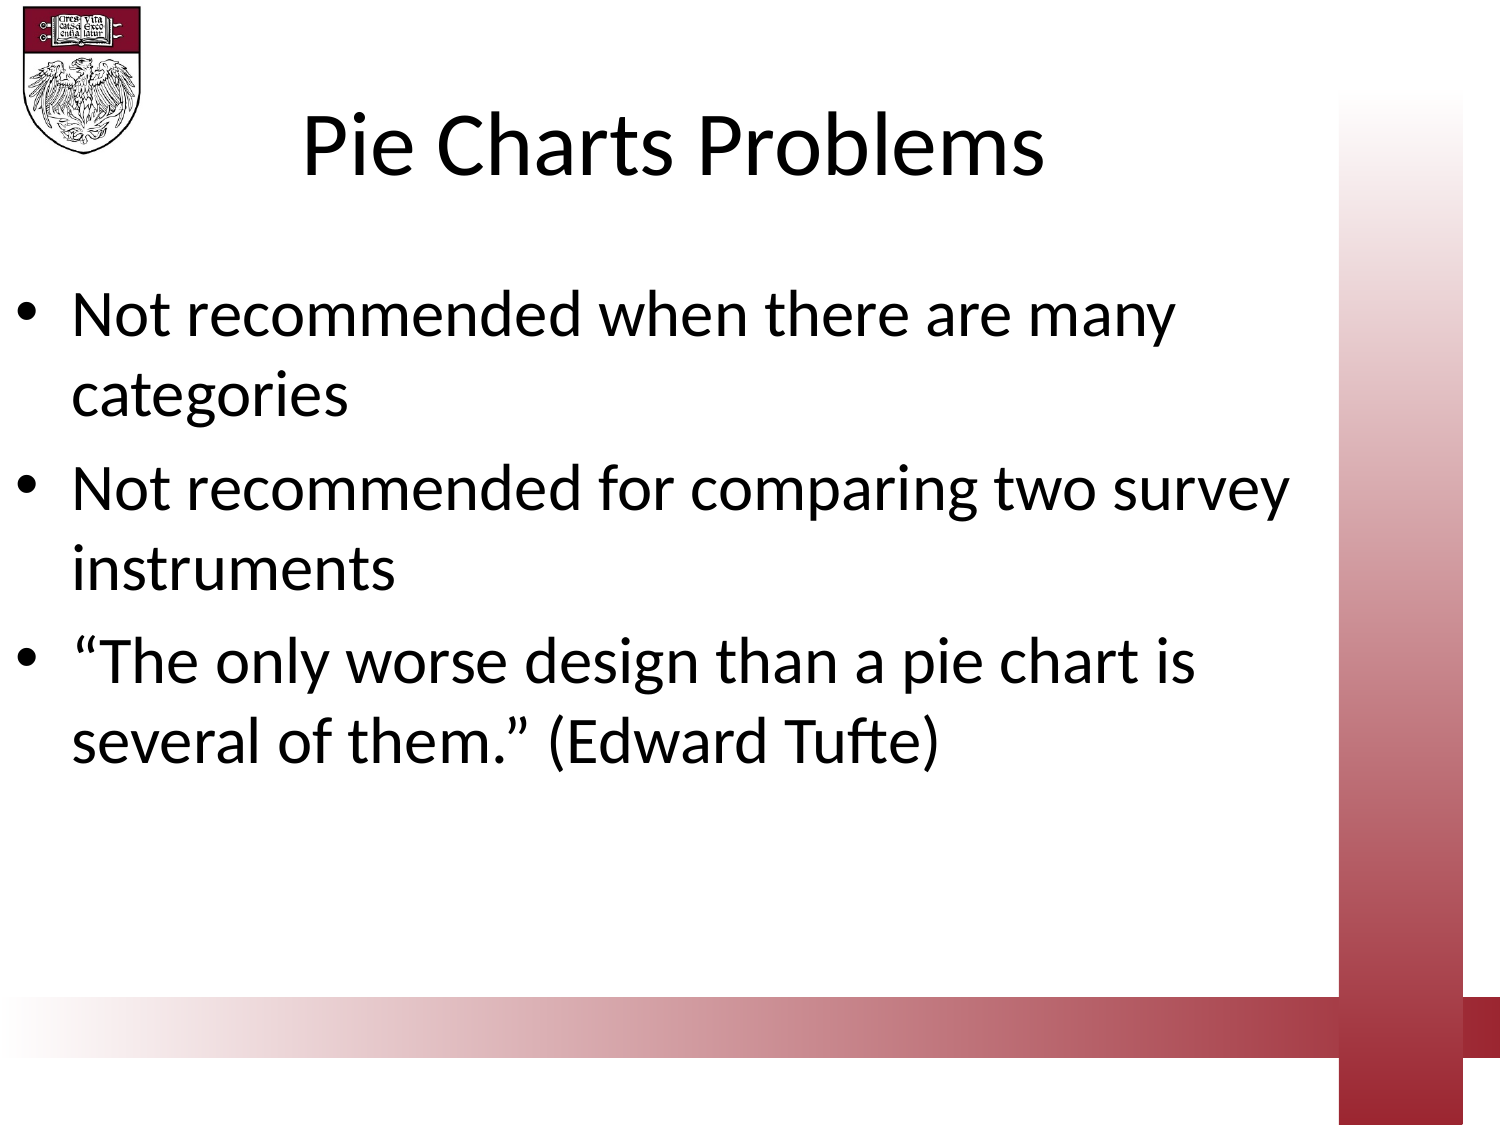

Pie Charts Problems
Not recommended when there are many categories
Not recommended for comparing two survey instruments
“The only worse design than a pie chart is several of them.” (Edward Tufte)